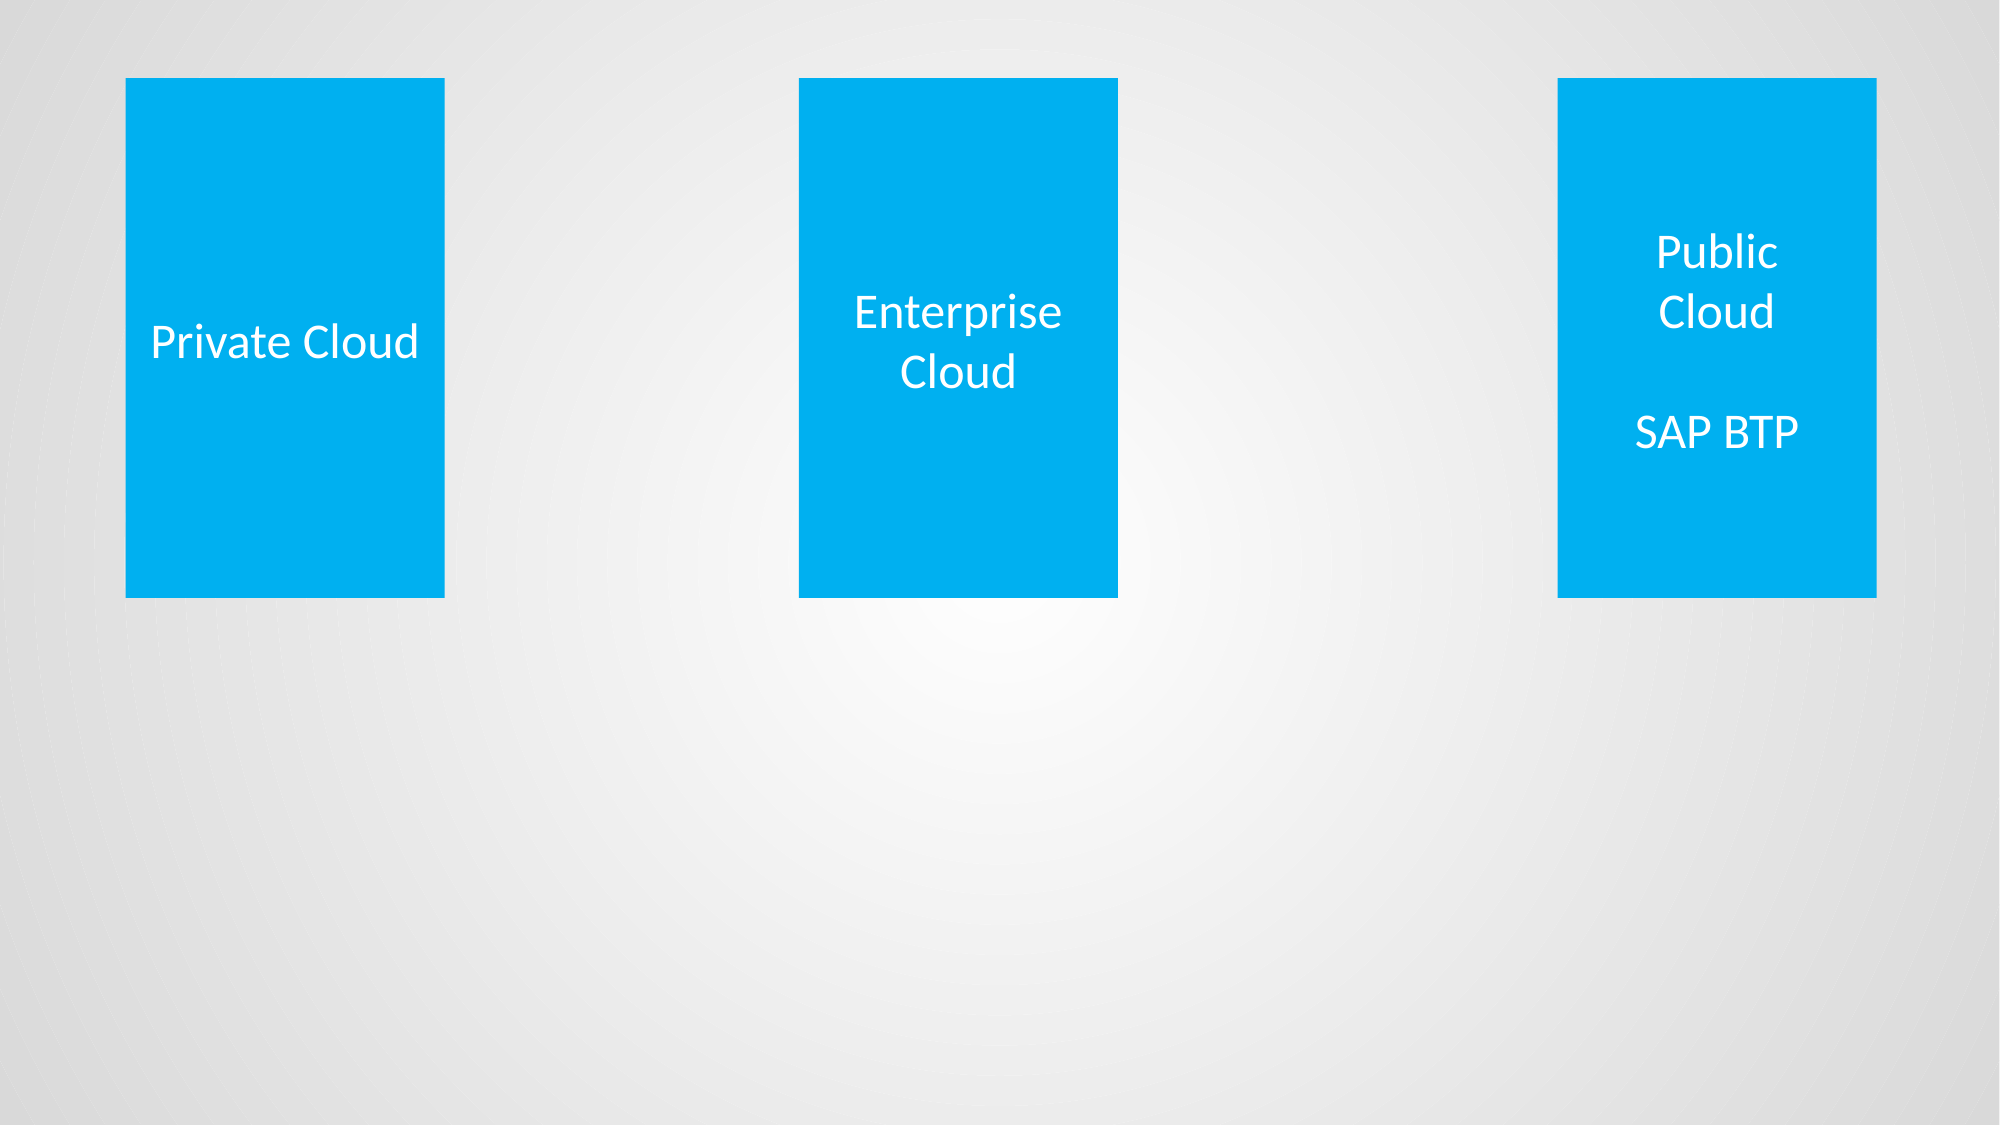

Private Cloud
Enterprise Cloud
Public
Cloud

SAP BTP